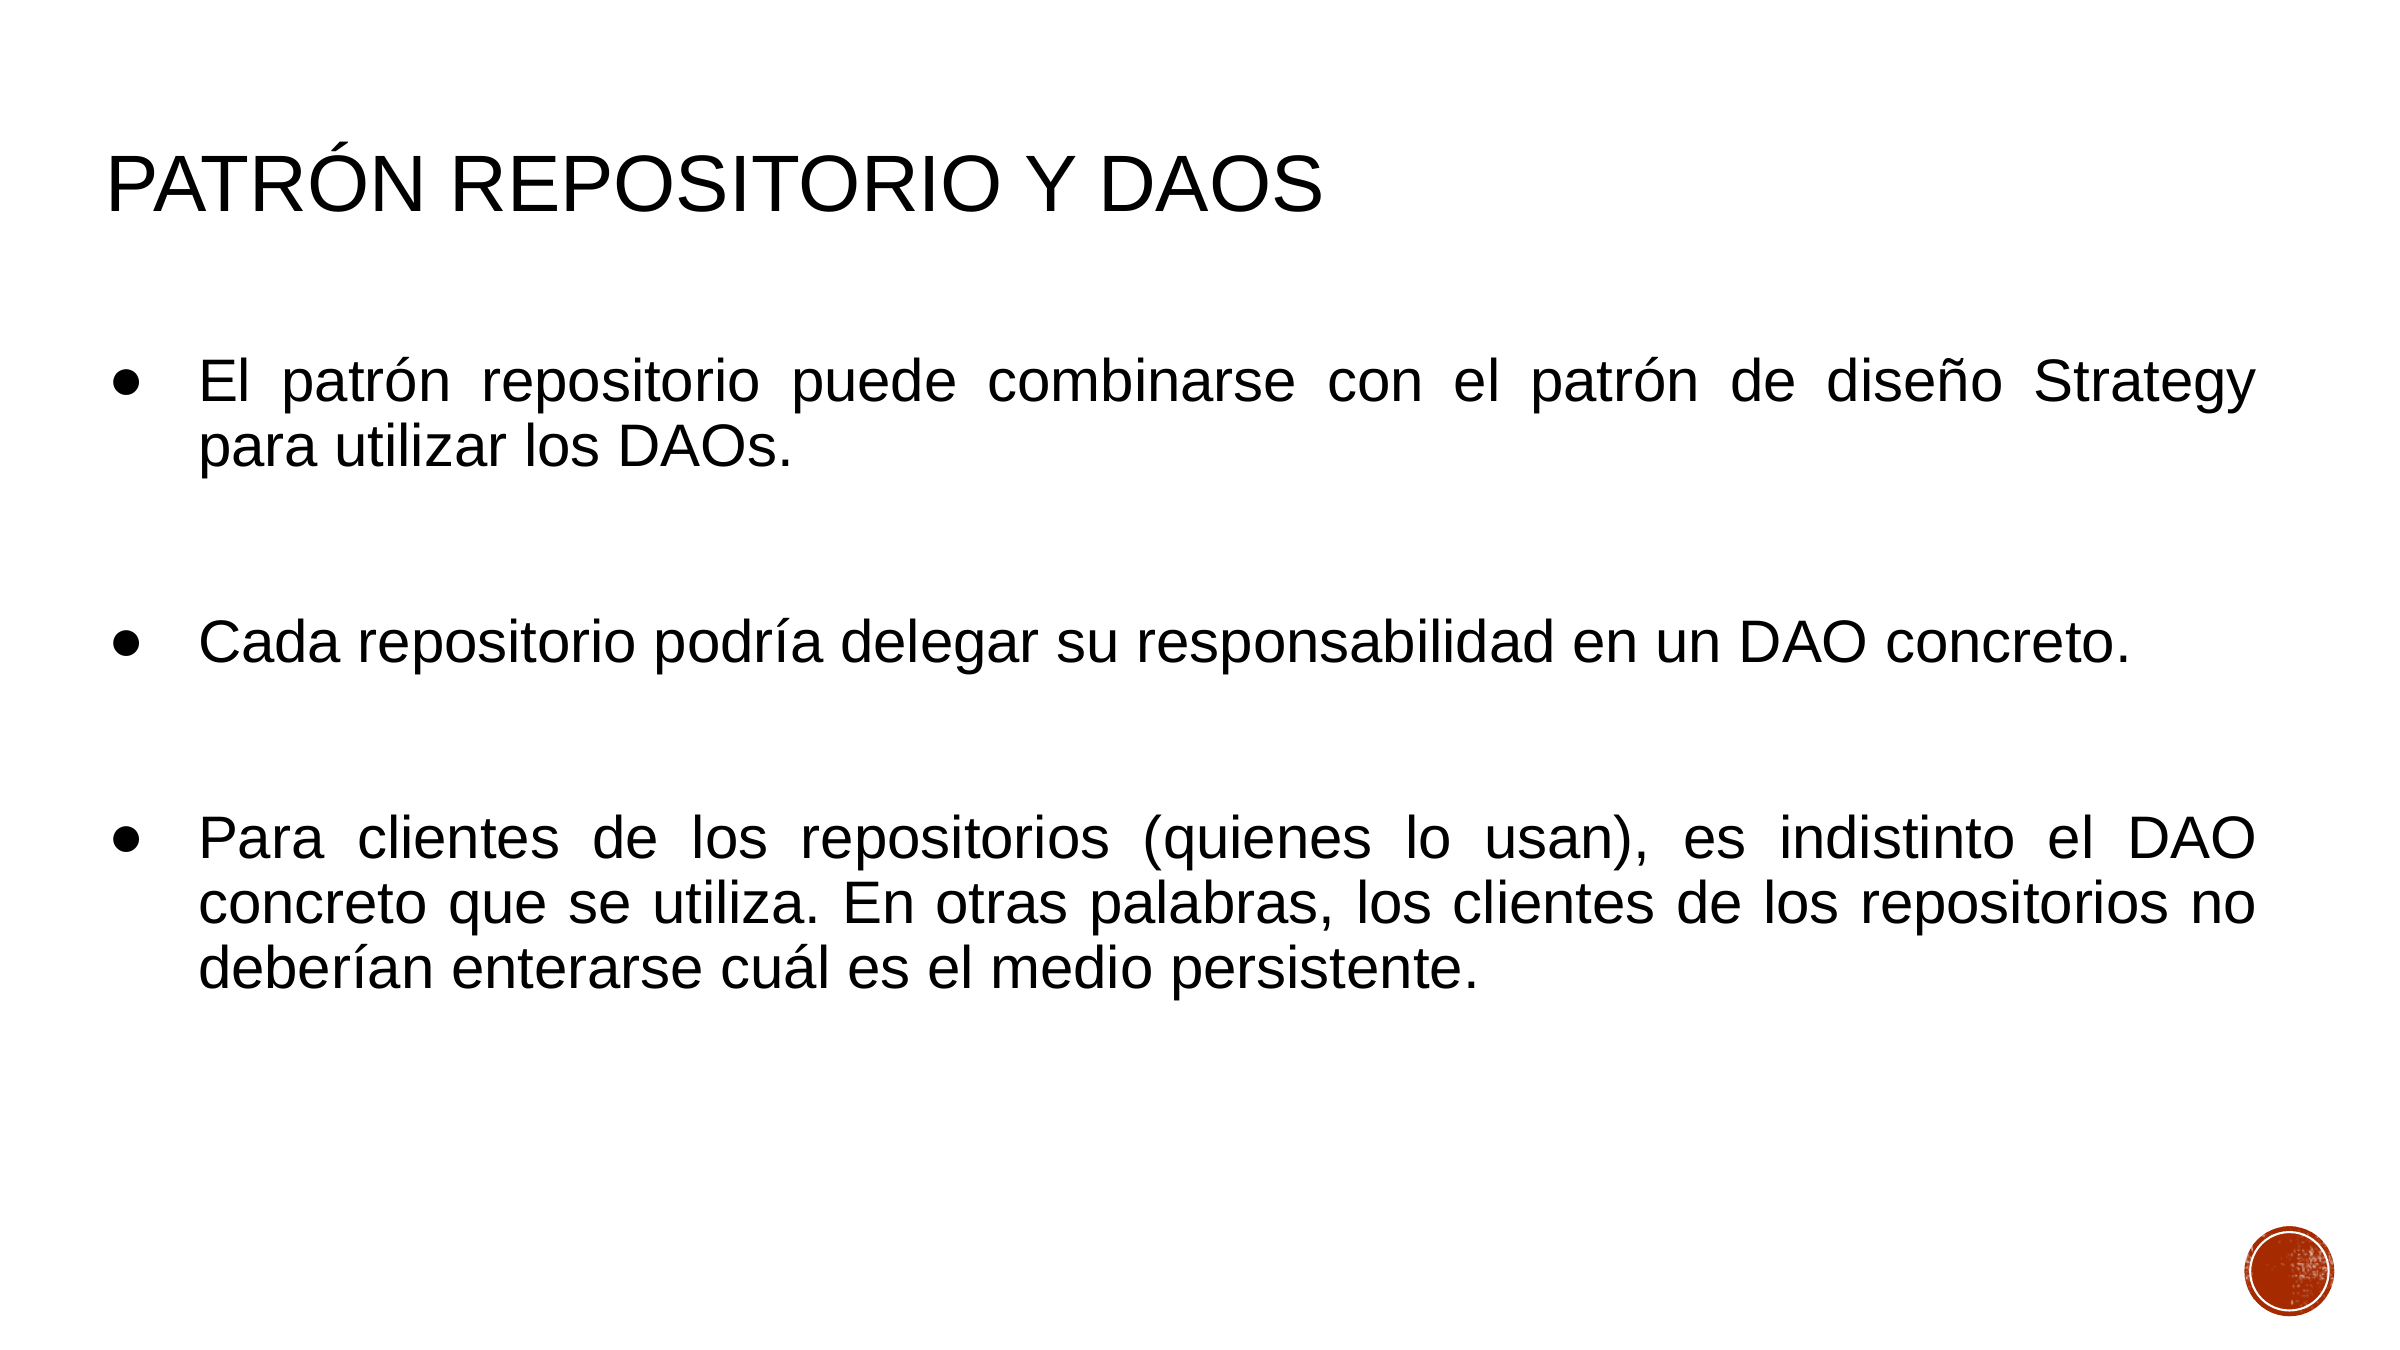

# Patrón Repositorio y DAOs
El patrón repositorio puede combinarse con el patrón de diseño Strategy para utilizar los DAOs.

Cada repositorio podría delegar su responsabilidad en un DAO concreto.

Para clientes de los repositorios (quienes lo usan), es indistinto el DAO concreto que se utiliza. En otras palabras, los clientes de los repositorios no deberían enterarse cuál es el medio persistente.